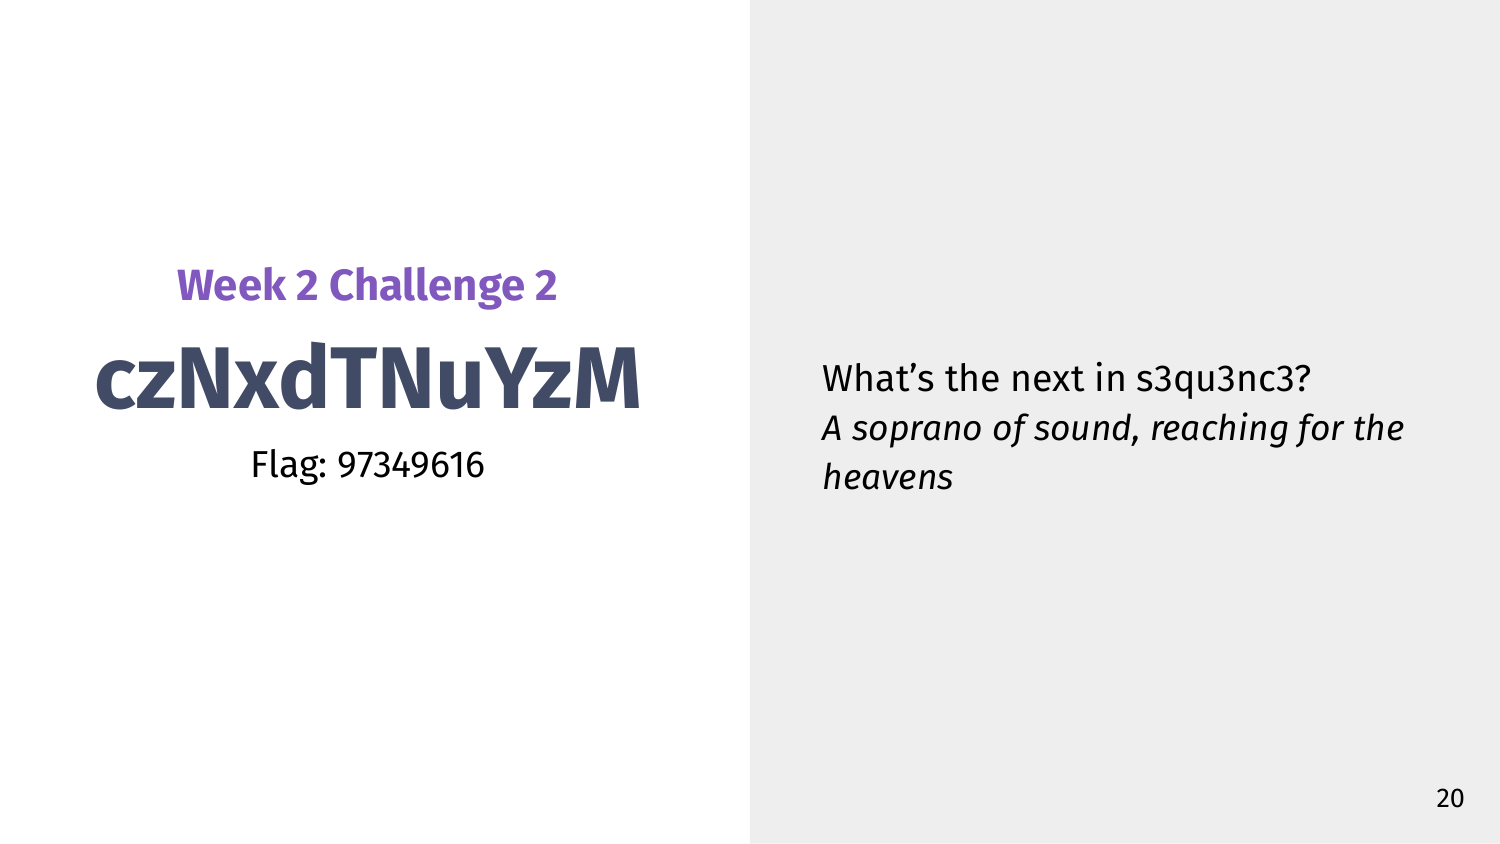

What’s the next in s3qu3nc3?
A soprano of sound, reaching for the heavens
Week 2 Challenge 2
# czNxdTNuYzM
Flag: 97349616
20